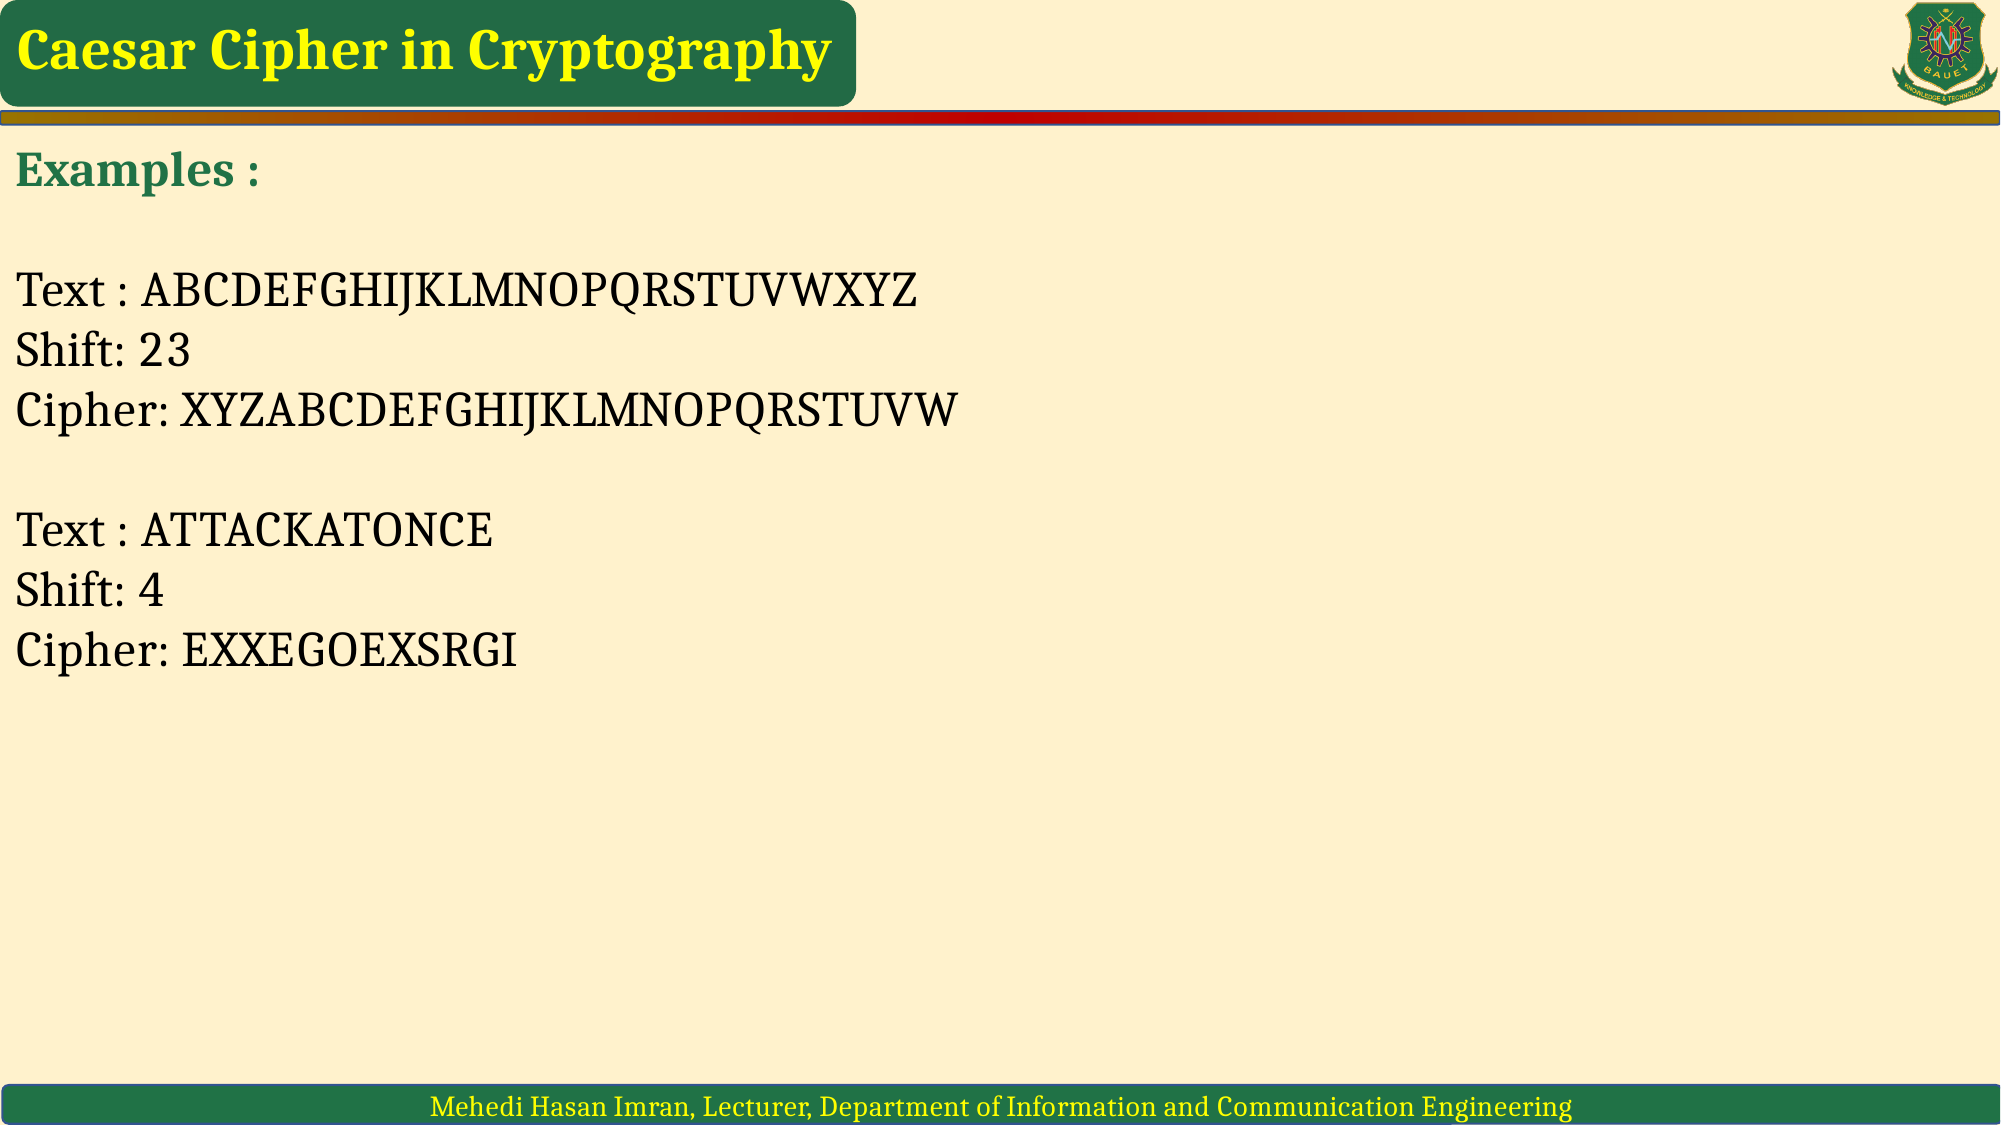

Caesar Cipher in Cryptography
Examples :

Text : ABCDEFGHIJKLMNOPQRSTUVWXYZ
Shift: 23
Cipher: XYZABCDEFGHIJKLMNOPQRSTUVW

Text : ATTACKATONCE
Shift: 4
Cipher: EXXEGOEXSRGI